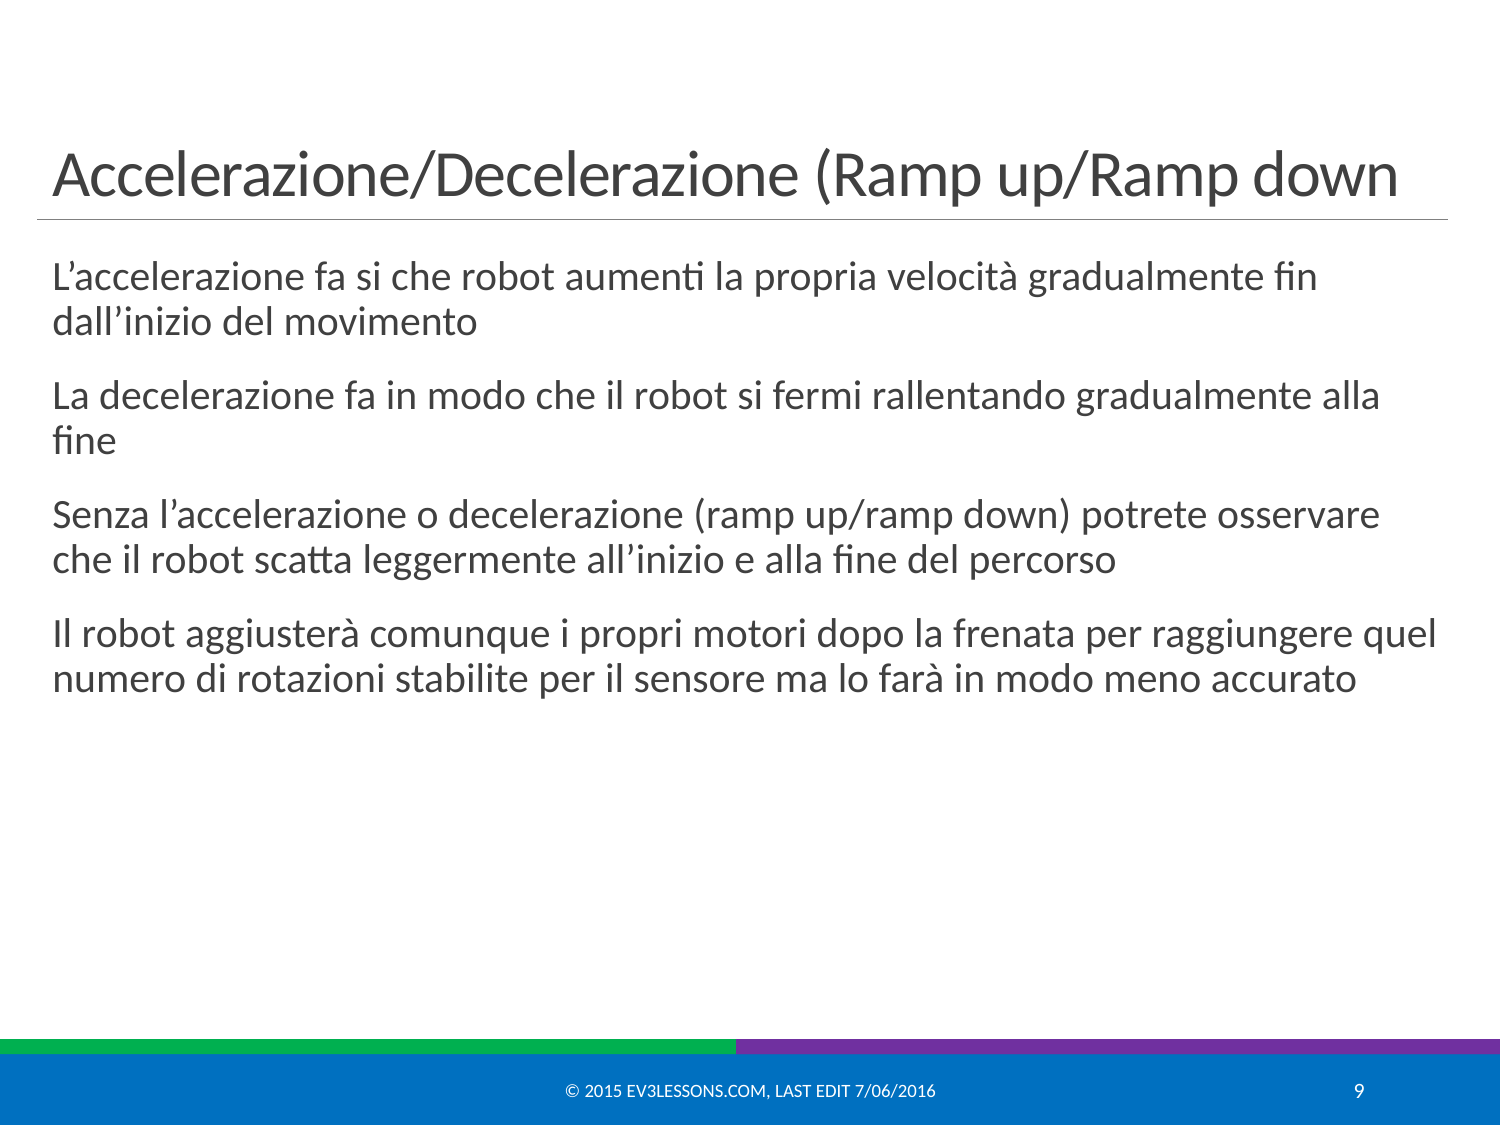

# Accelerazione/Decelerazione (Ramp up/Ramp down
L’accelerazione fa si che robot aumenti la propria velocità gradualmente fin dall’inizio del movimento
La decelerazione fa in modo che il robot si fermi rallentando gradualmente alla fine
Senza l’accelerazione o decelerazione (ramp up/ramp down) potrete osservare che il robot scatta leggermente all’inizio e alla fine del percorso
Il robot aggiusterà comunque i propri motori dopo la frenata per raggiungere quel numero di rotazioni stabilite per il sensore ma lo farà in modo meno accurato
© 2015 EV3Lessons.com, Last edit 7/06/2016
9